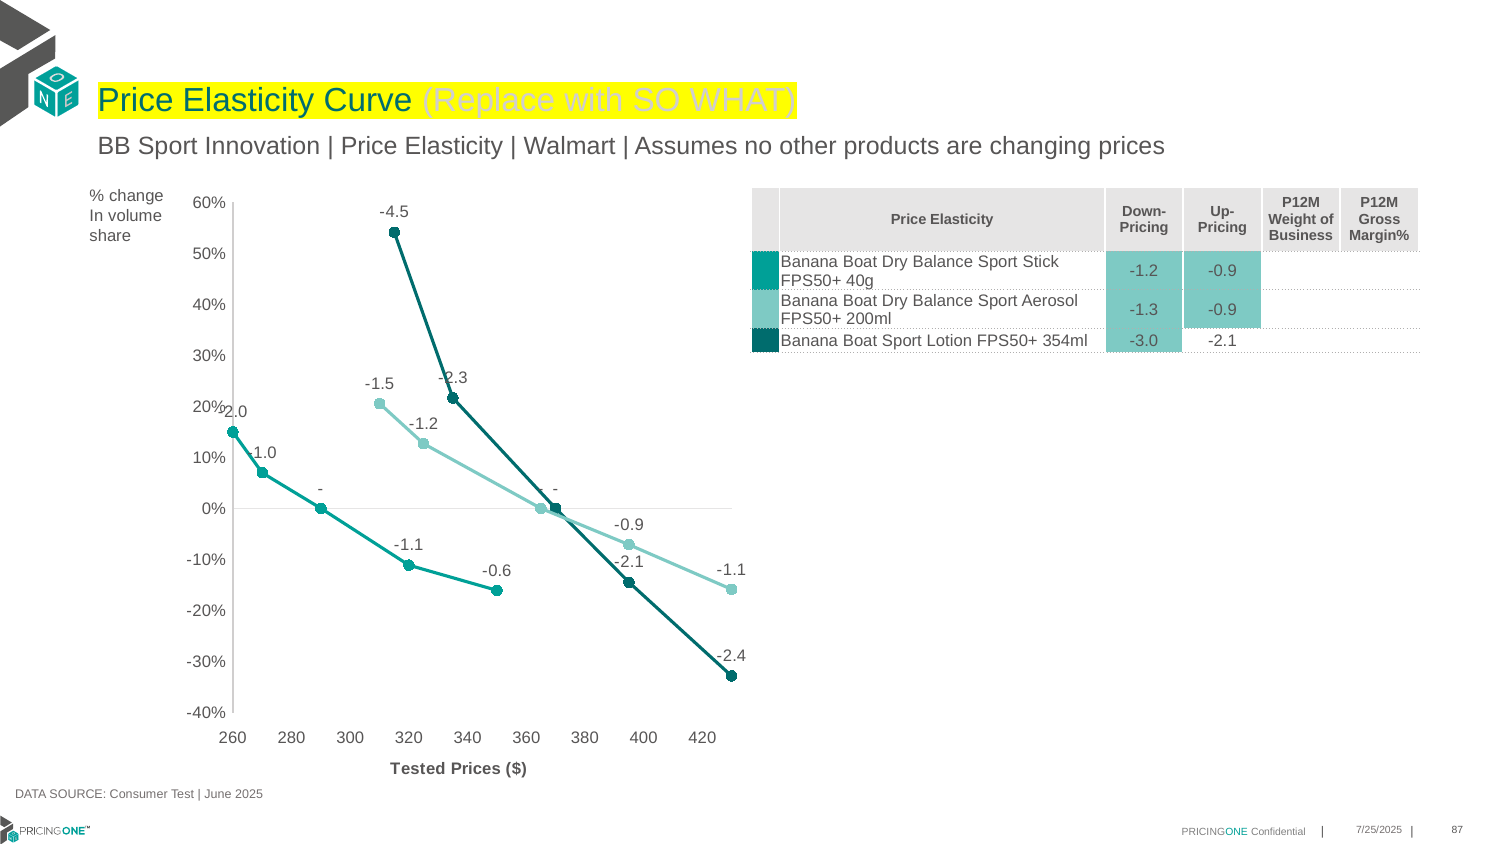

# Price Elasticity Curve (Replace with SO WHAT)
BB Sport Innovation | Price Elasticity | Walmart | Assumes no other products are changing prices
% change In volume share
|  | Price Elasticity | Down-Pricing | Up-Pricing | P12M Weight of Business | P12M Gross Margin% |
| --- | --- | --- | --- | --- | --- |
|  | Banana Boat Dry Balance Sport Stick FPS50+ 40g | -1.2 | -0.9 |  |  |
|  | Banana Boat Dry Balance Sport Aerosol FPS50+ 200ml | -1.3 | -0.9 |  |  |
|  | Banana Boat Sport Lotion FPS50+ 354ml | -3.0 | -2.1 |  |  |

### Chart

| Category | Banana Boat Dry Balance Sport Stick FPS50+ 40g | Banana Boat Dry Balance Sport Aerosol FPS50+ 200ml | Banana Boat Sport Lotion FPS50+ 354ml |
|---|---|---|---|
DATA SOURCE: Consumer Test | June 2025

7/25/2025
87